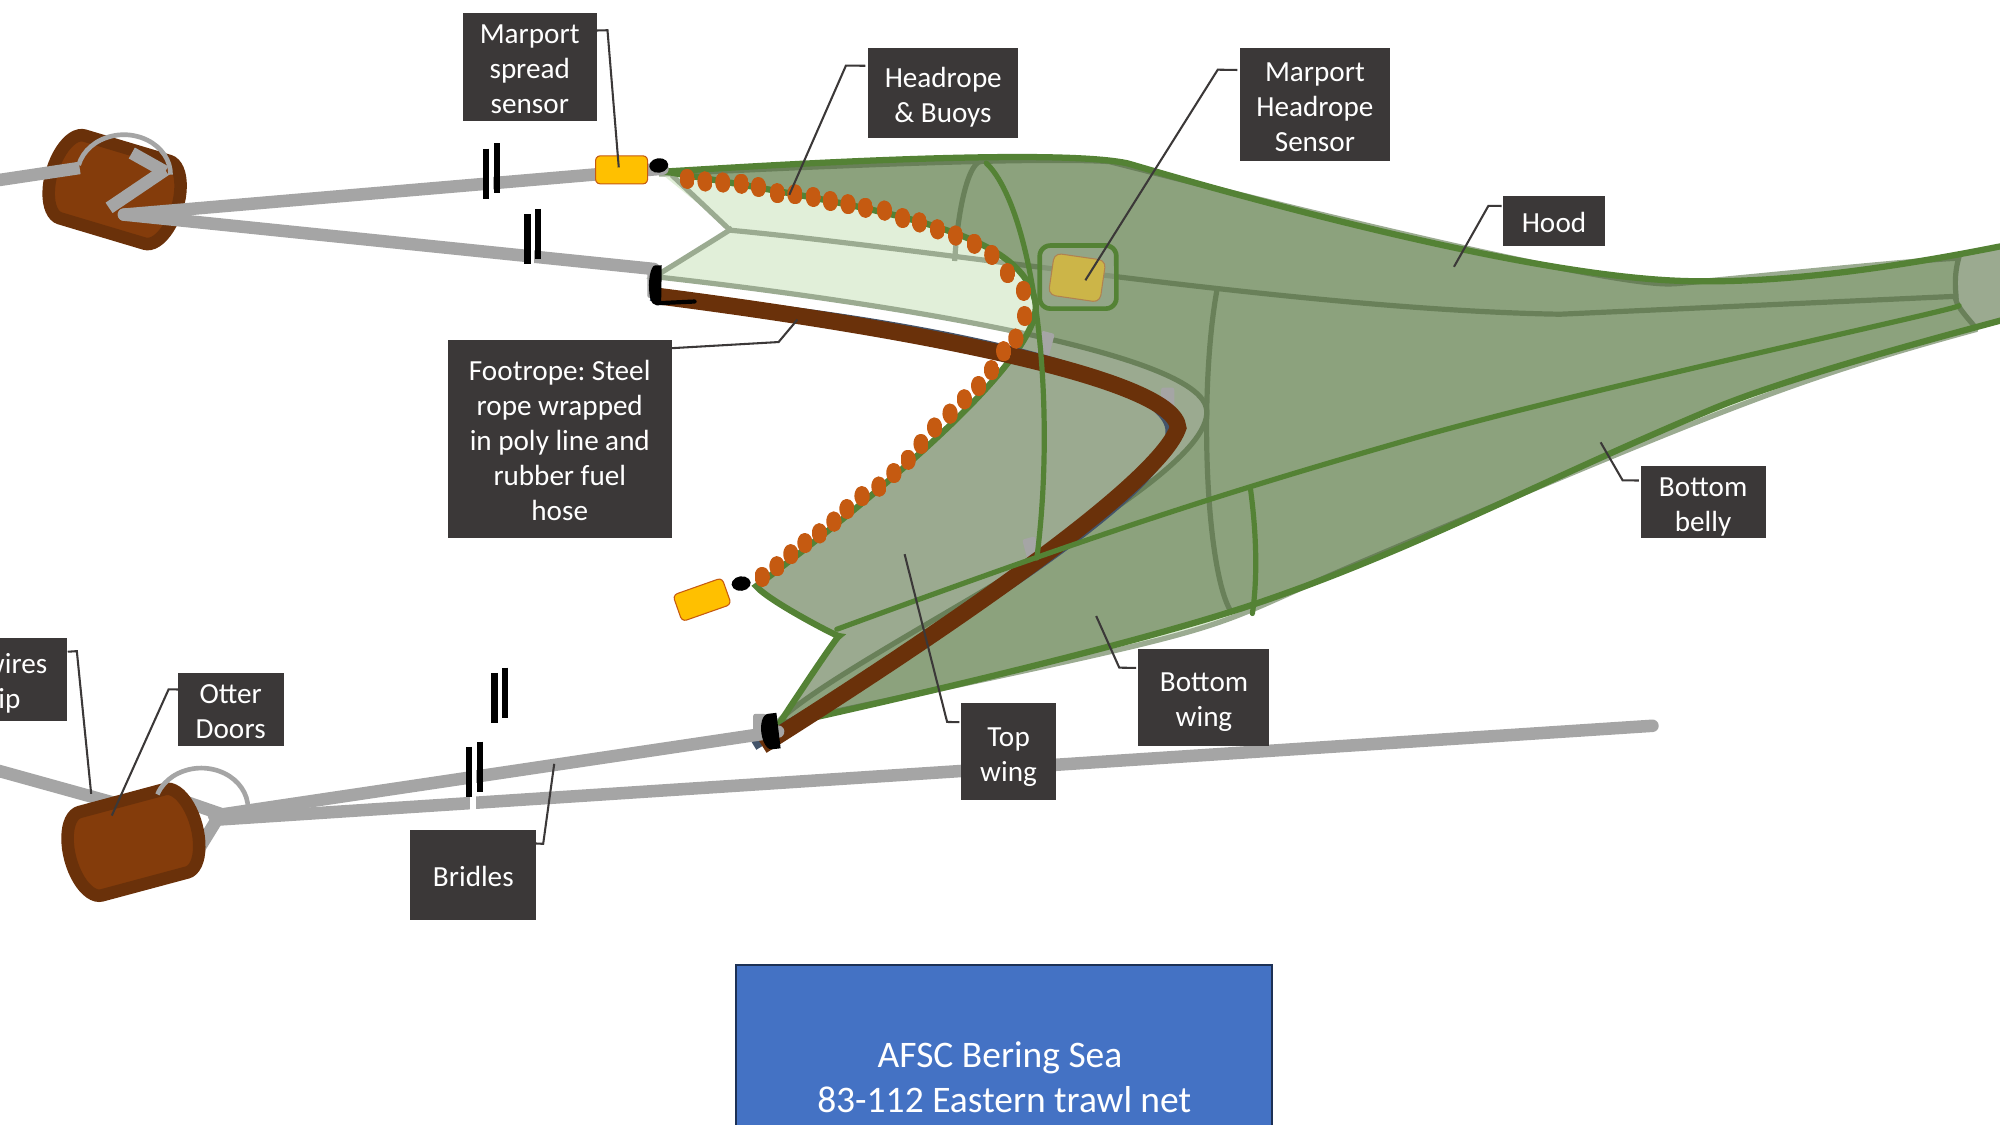

Cod End
Marport spread sensor

Headrope & Buoys
Marport Headrope Sensor

Hood
2nd Intermediate

Chafing gear

1st Intermediate
Footrope: Steel rope wrapped in poly line and rubber fuel hose
Bottom belly

Warp wires to ship
Bottom wing
Otter Doors
Top wing

Bridles
AFSC Bering Sea
83-112 Eastern trawl net
Draft 2.0